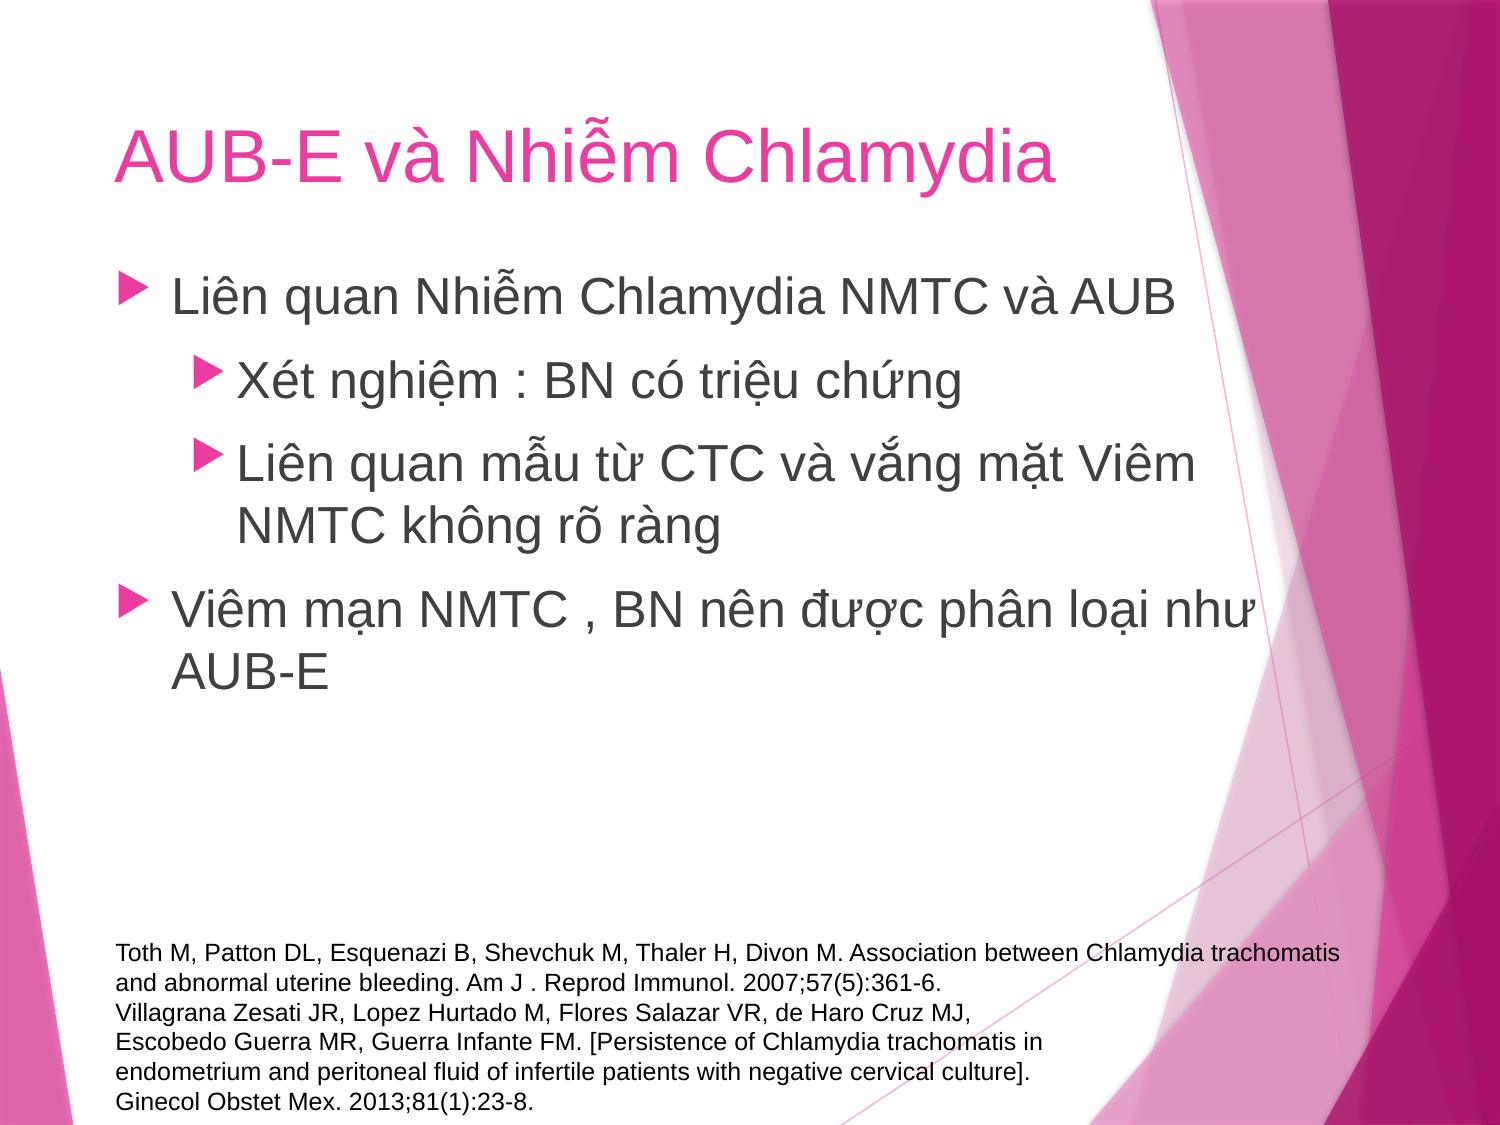

# AUB-E và Nhiễm Chlamydia
Liên quan Nhiễm Chlamydia NMTC và AUB
Xét nghiệm : BN có triệu chứng
Liên quan mẫu từ CTC và vắng mặt Viêm NMTC không rõ ràng
Viêm mạn NMTC , BN nên được phân loại như AUB-E
Toth M, Patton DL, Esquenazi B, Shevchuk M, Thaler H, Divon M. Association between Chlamydia trachomatis and abnormal uterine bleeding. Am J . Reprod Immunol. 2007;57(5):361-6.
Villagrana Zesati JR, Lopez Hurtado M, Flores Salazar VR, de Haro Cruz MJ,
Escobedo Guerra MR, Guerra Infante FM. [Persistence of Chlamydia trachomatis in
endometrium and peritoneal fluid of infertile patients with negative cervical culture].
Ginecol Obstet Mex. 2013;81(1):23-8.